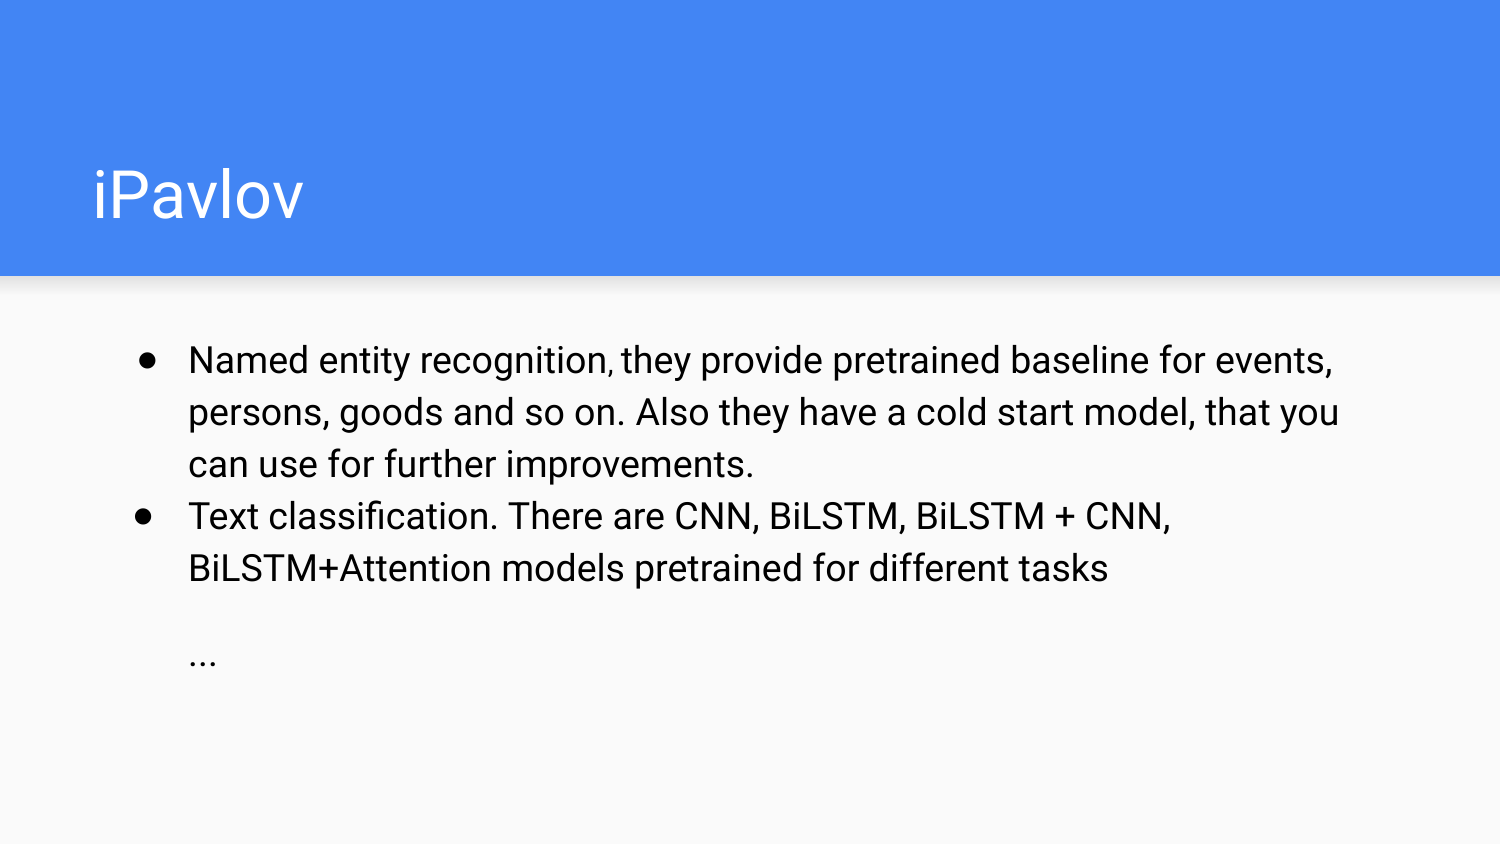

# iPavlov
Named entity recognition, they provide pretrained baseline for events, persons, goods and so on. Also they have a cold start model, that you can use for further improvements.
Text classification. There are CNN, BiLSTM, BiLSTM + CNN, BiLSTM+Attention models pretrained for different tasks
...